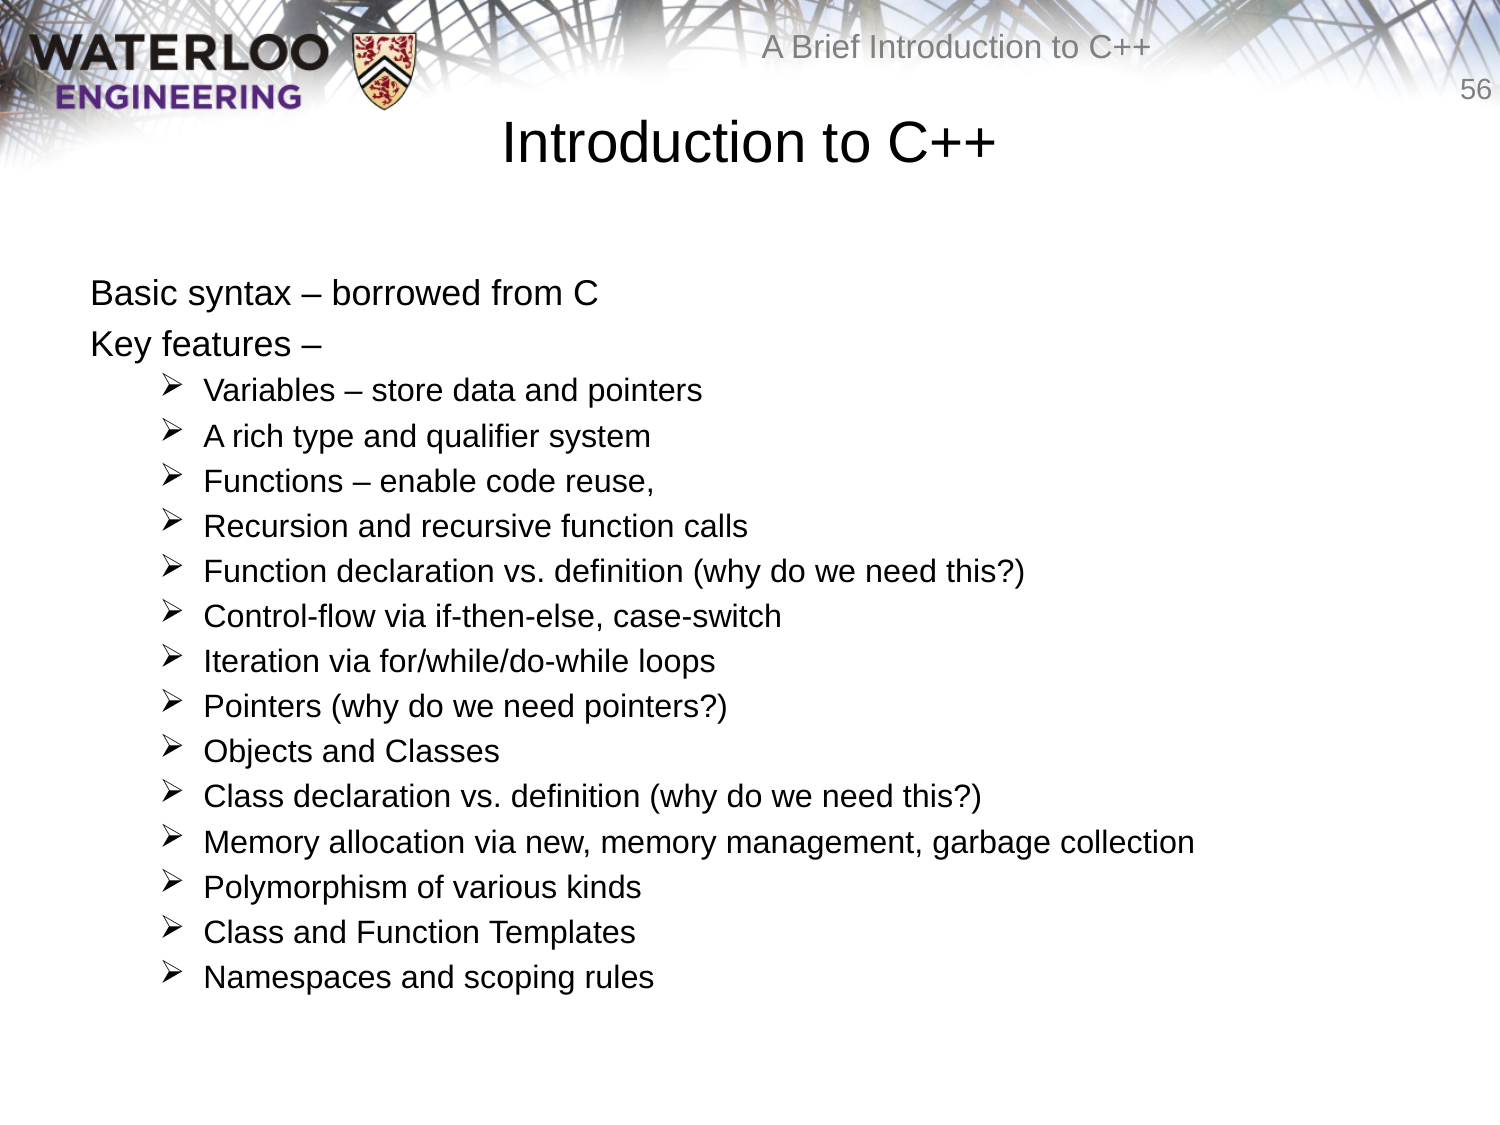

# Introduction to C++
Basic syntax – borrowed from C
Key features –
Variables – store data and pointers
A rich type and qualifier system
Functions – enable code reuse,
Recursion and recursive function calls
Function declaration vs. definition (why do we need this?)
Control-flow via if-then-else, case-switch
Iteration via for/while/do-while loops
Pointers (why do we need pointers?)
Objects and Classes
Class declaration vs. definition (why do we need this?)
Memory allocation via new, memory management, garbage collection
Polymorphism of various kinds
Class and Function Templates
Namespaces and scoping rules